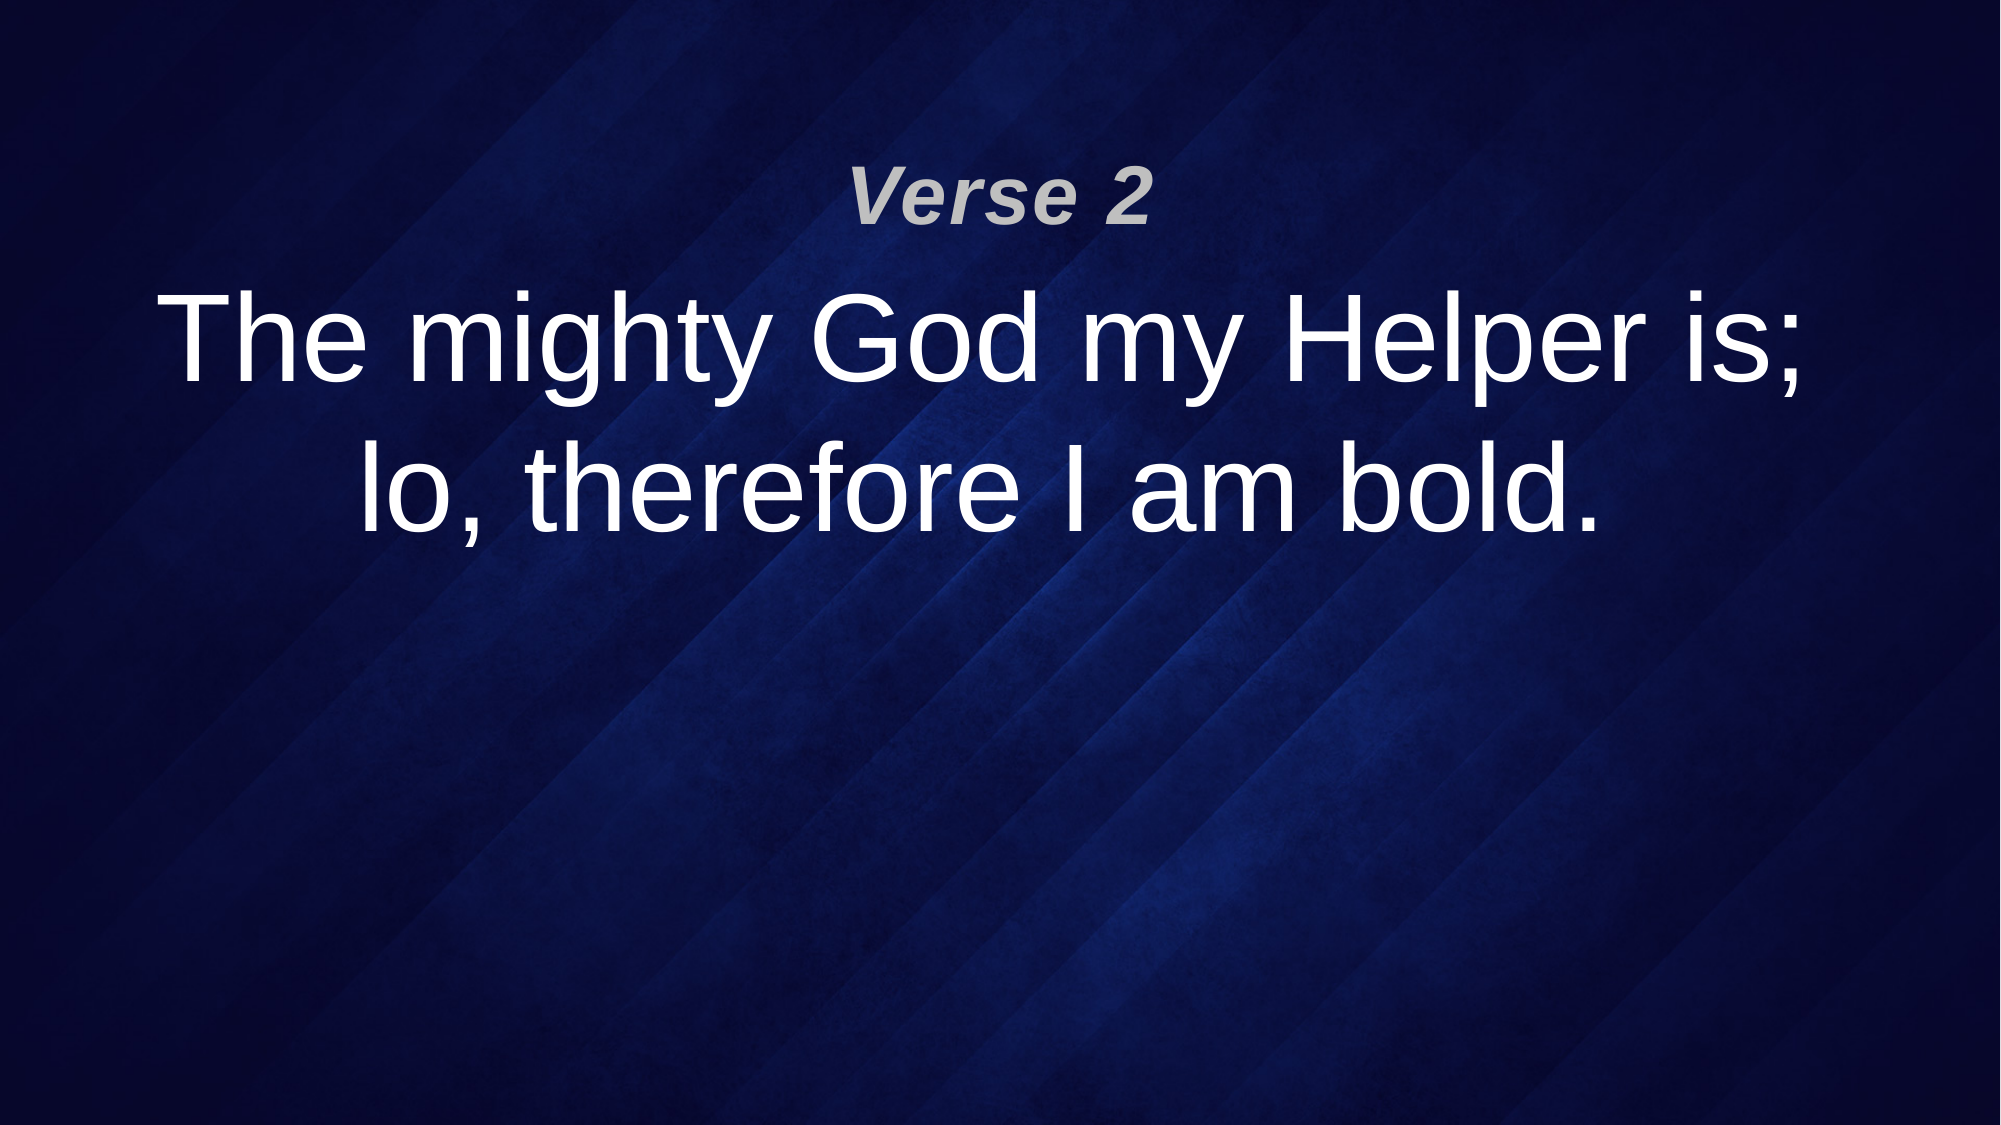

Verse 2
# The mighty God my Helper is; lo, therefore I am bold.